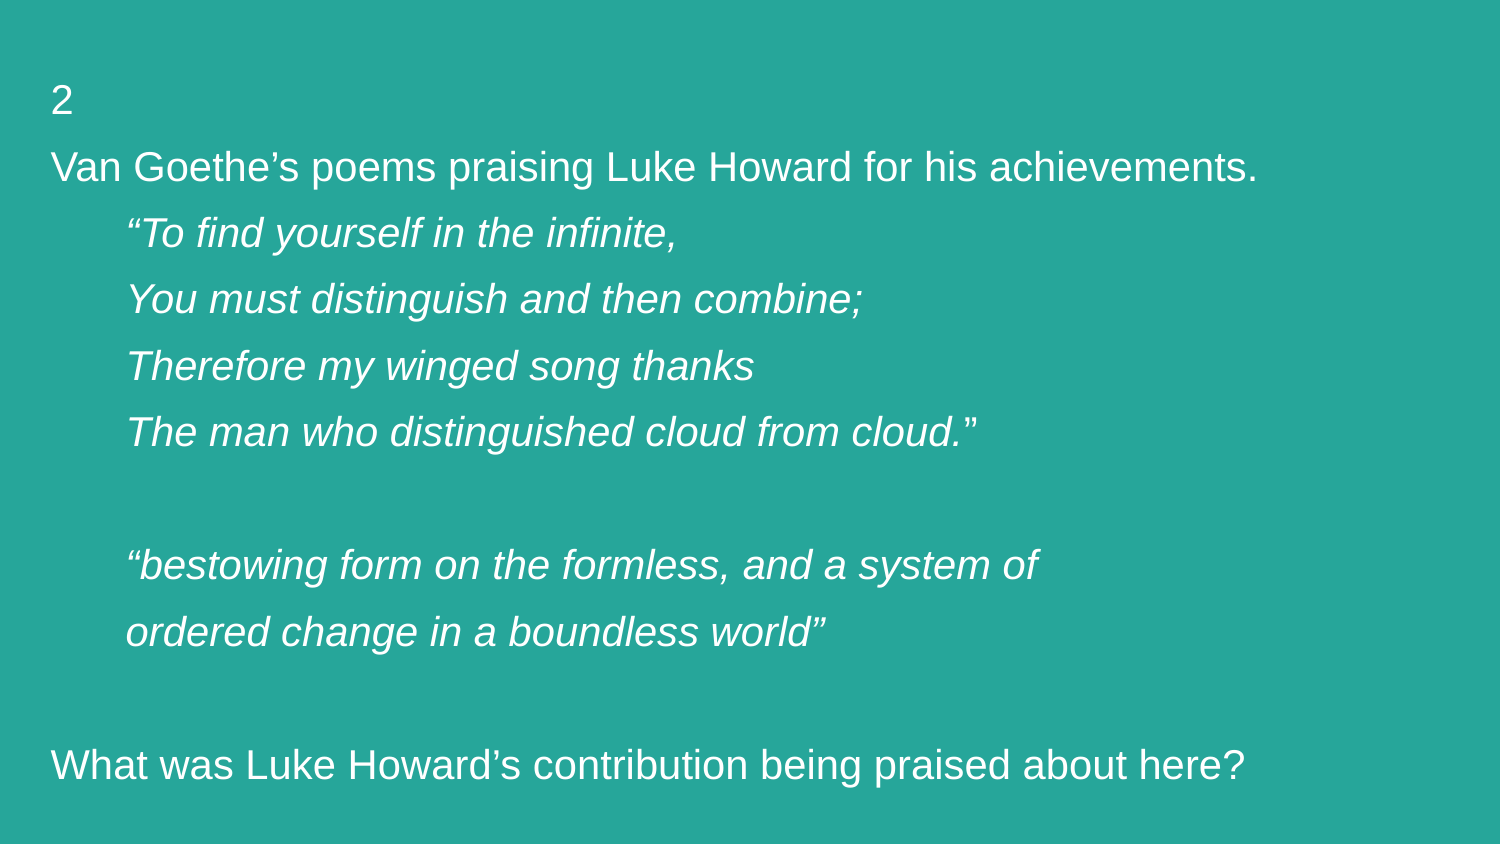

# 2
Van Goethe’s poems praising Luke Howard for his achievements.
“To find yourself in the infinite,
You must distinguish and then combine;
Therefore my winged song thanks
The man who distinguished cloud from cloud.”

“bestowing form on the formless, and a system of
ordered change in a boundless world”

What was Luke Howard’s contribution being praised about here?